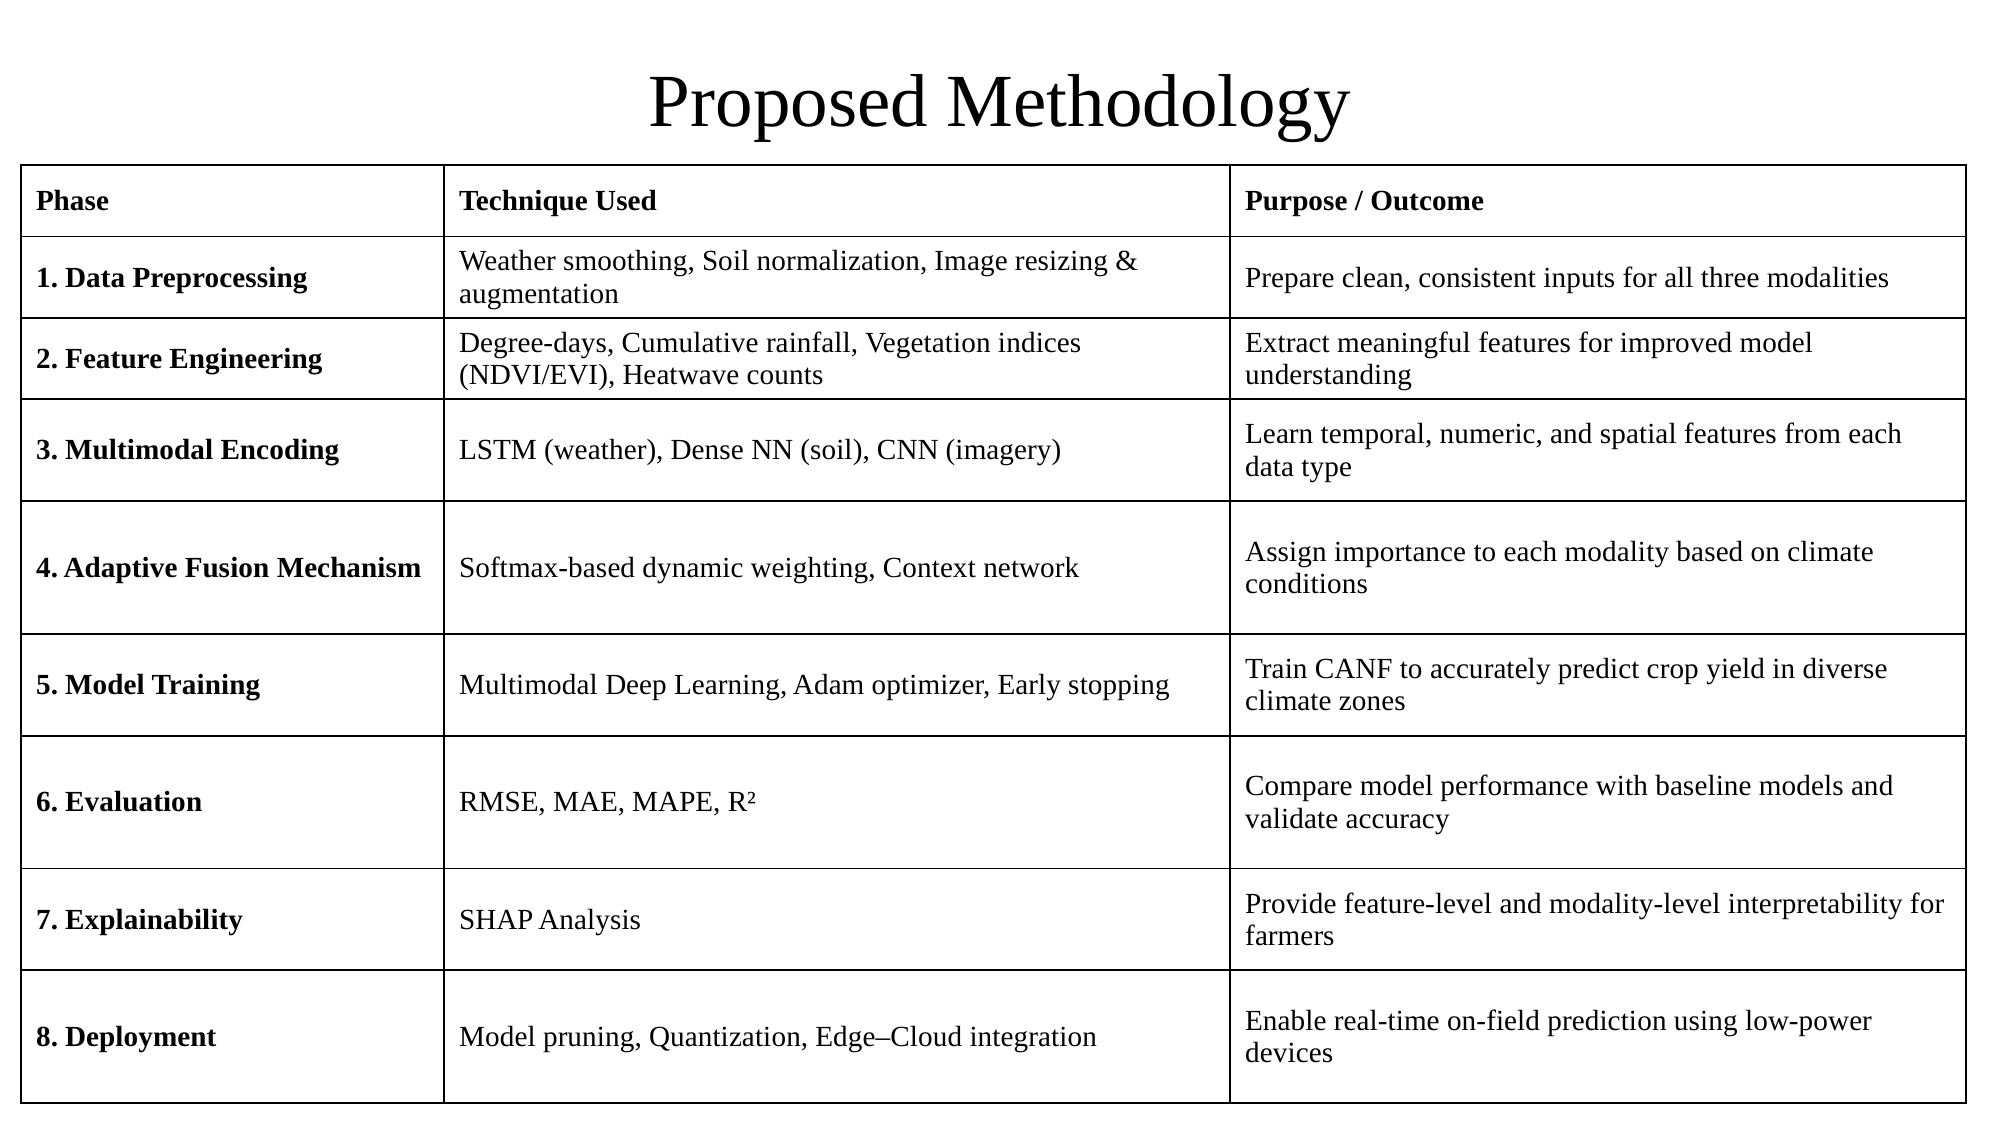

# Proposed Methodology
| Phase | Technique Used | Purpose / Outcome |
| --- | --- | --- |
| 1. Data Preprocessing | Weather smoothing, Soil normalization, Image resizing & augmentation | Prepare clean, consistent inputs for all three modalities |
| 2. Feature Engineering | Degree-days, Cumulative rainfall, Vegetation indices (NDVI/EVI), Heatwave counts | Extract meaningful features for improved model understanding |
| 3. Multimodal Encoding | LSTM (weather), Dense NN (soil), CNN (imagery) | Learn temporal, numeric, and spatial features from each data type |
| 4. Adaptive Fusion Mechanism | Softmax-based dynamic weighting, Context network | Assign importance to each modality based on climate conditions |
| 5. Model Training | Multimodal Deep Learning, Adam optimizer, Early stopping | Train CANF to accurately predict crop yield in diverse climate zones |
| 6. Evaluation | RMSE, MAE, MAPE, R² | Compare model performance with baseline models and validate accuracy |
| 7. Explainability | SHAP Analysis | Provide feature-level and modality-level interpretability for farmers |
| 8. Deployment | Model pruning, Quantization, Edge–Cloud integration | Enable real-time on-field prediction using low-power devices |